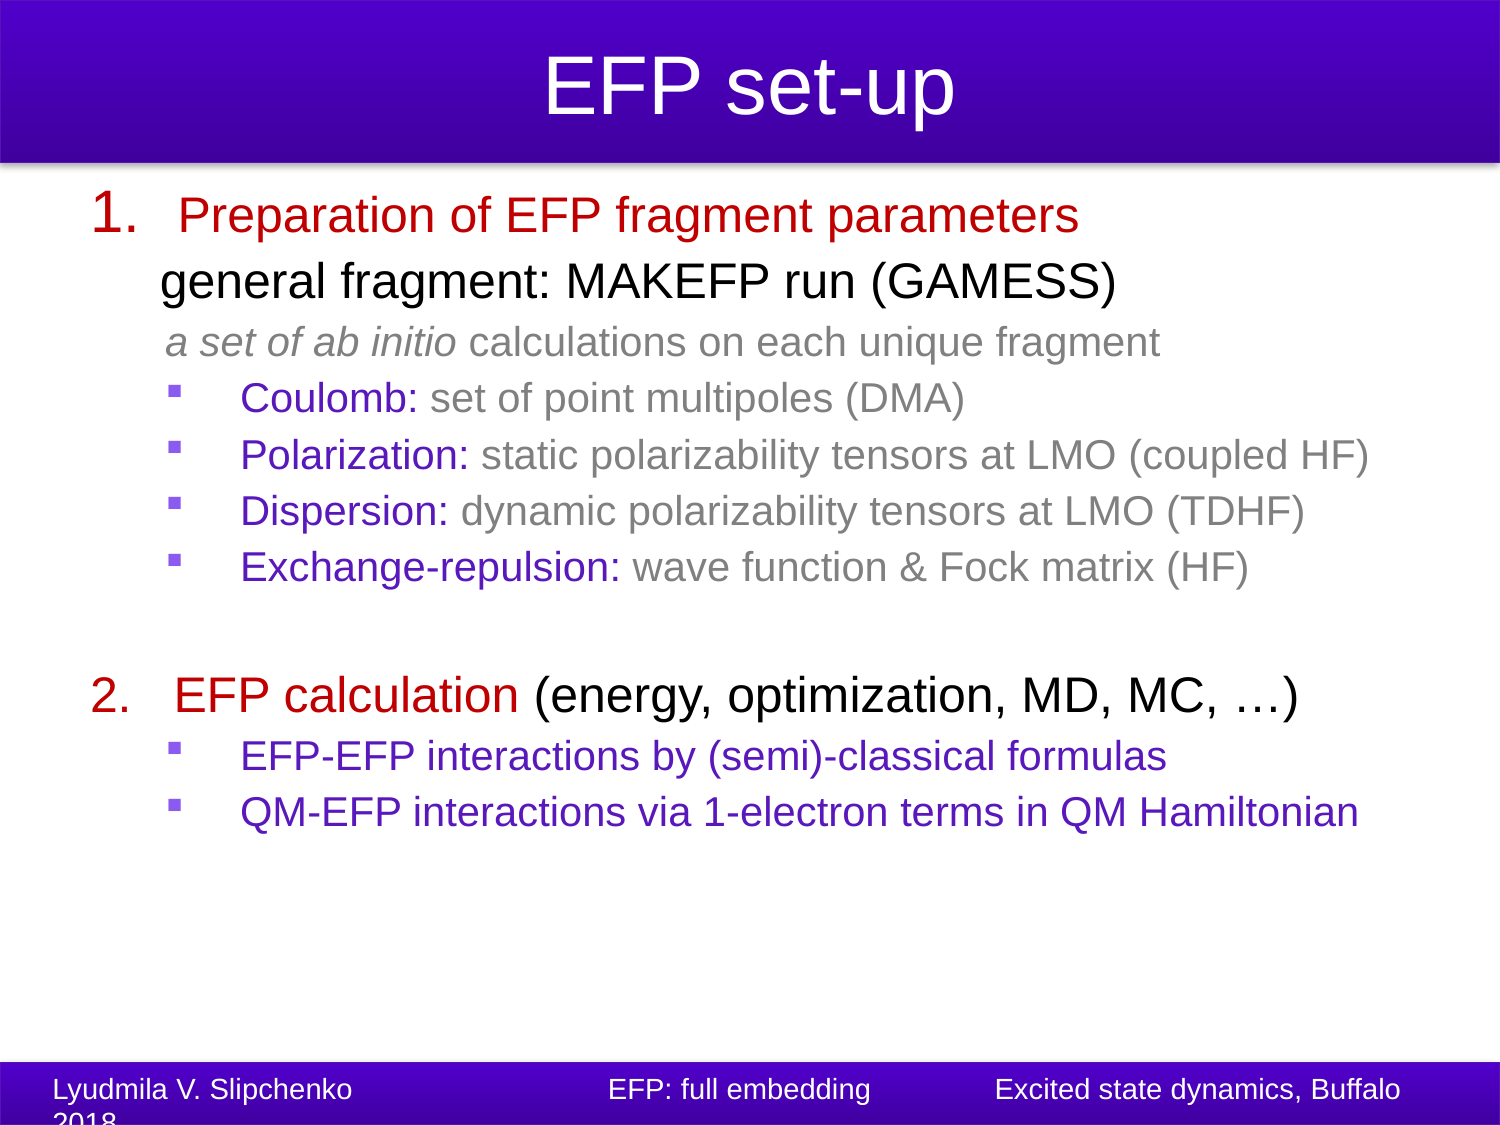

# EFP set-up
Preparation of EFP fragment parameters
     general fragment: MAKEFP run (GAMESS)
a set of ab initio calculations on each unique fragment
Coulomb: set of point multipoles (DMA)
Polarization: static polarizability tensors at LMO (coupled HF)
Dispersion: dynamic polarizability tensors at LMO (TDHF)
Exchange-repulsion: wave function & Fock matrix (HF)

2.   EFP calculation (energy, optimization, MD, MC, …)
EFP-EFP interactions by (semi)-classical formulas
QM-EFP interactions via 1-electron terms in QM Hamiltonian